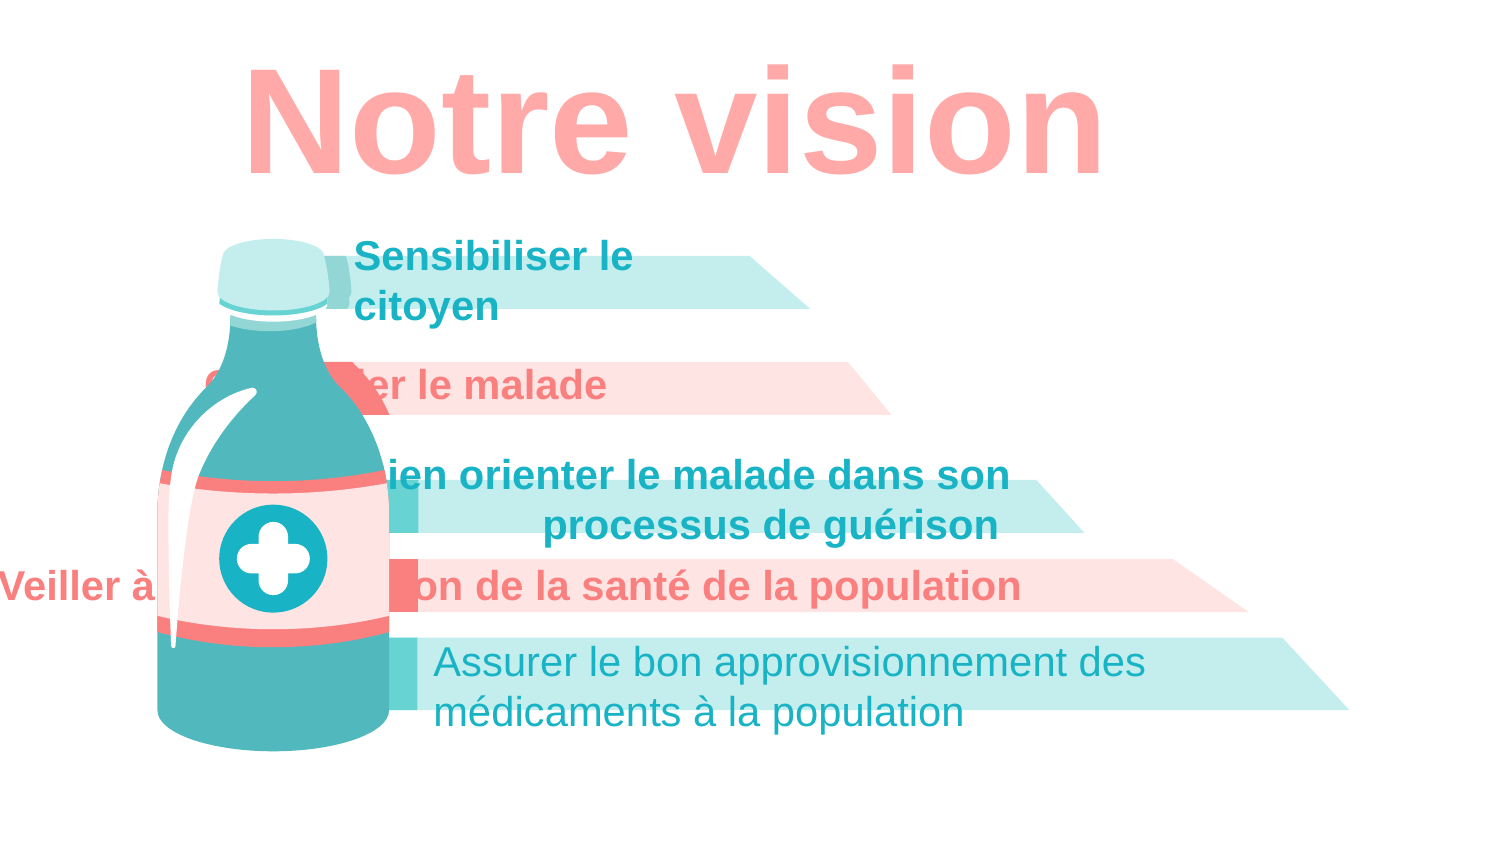

# Notre vision

Sensibiliser le citoyen

Conseiller le malade

Bien orienter le malade dans son processus de guérison
Veiller à la préservation de la santé de la population

Assurer le bon approvisionnement des médicaments à la population